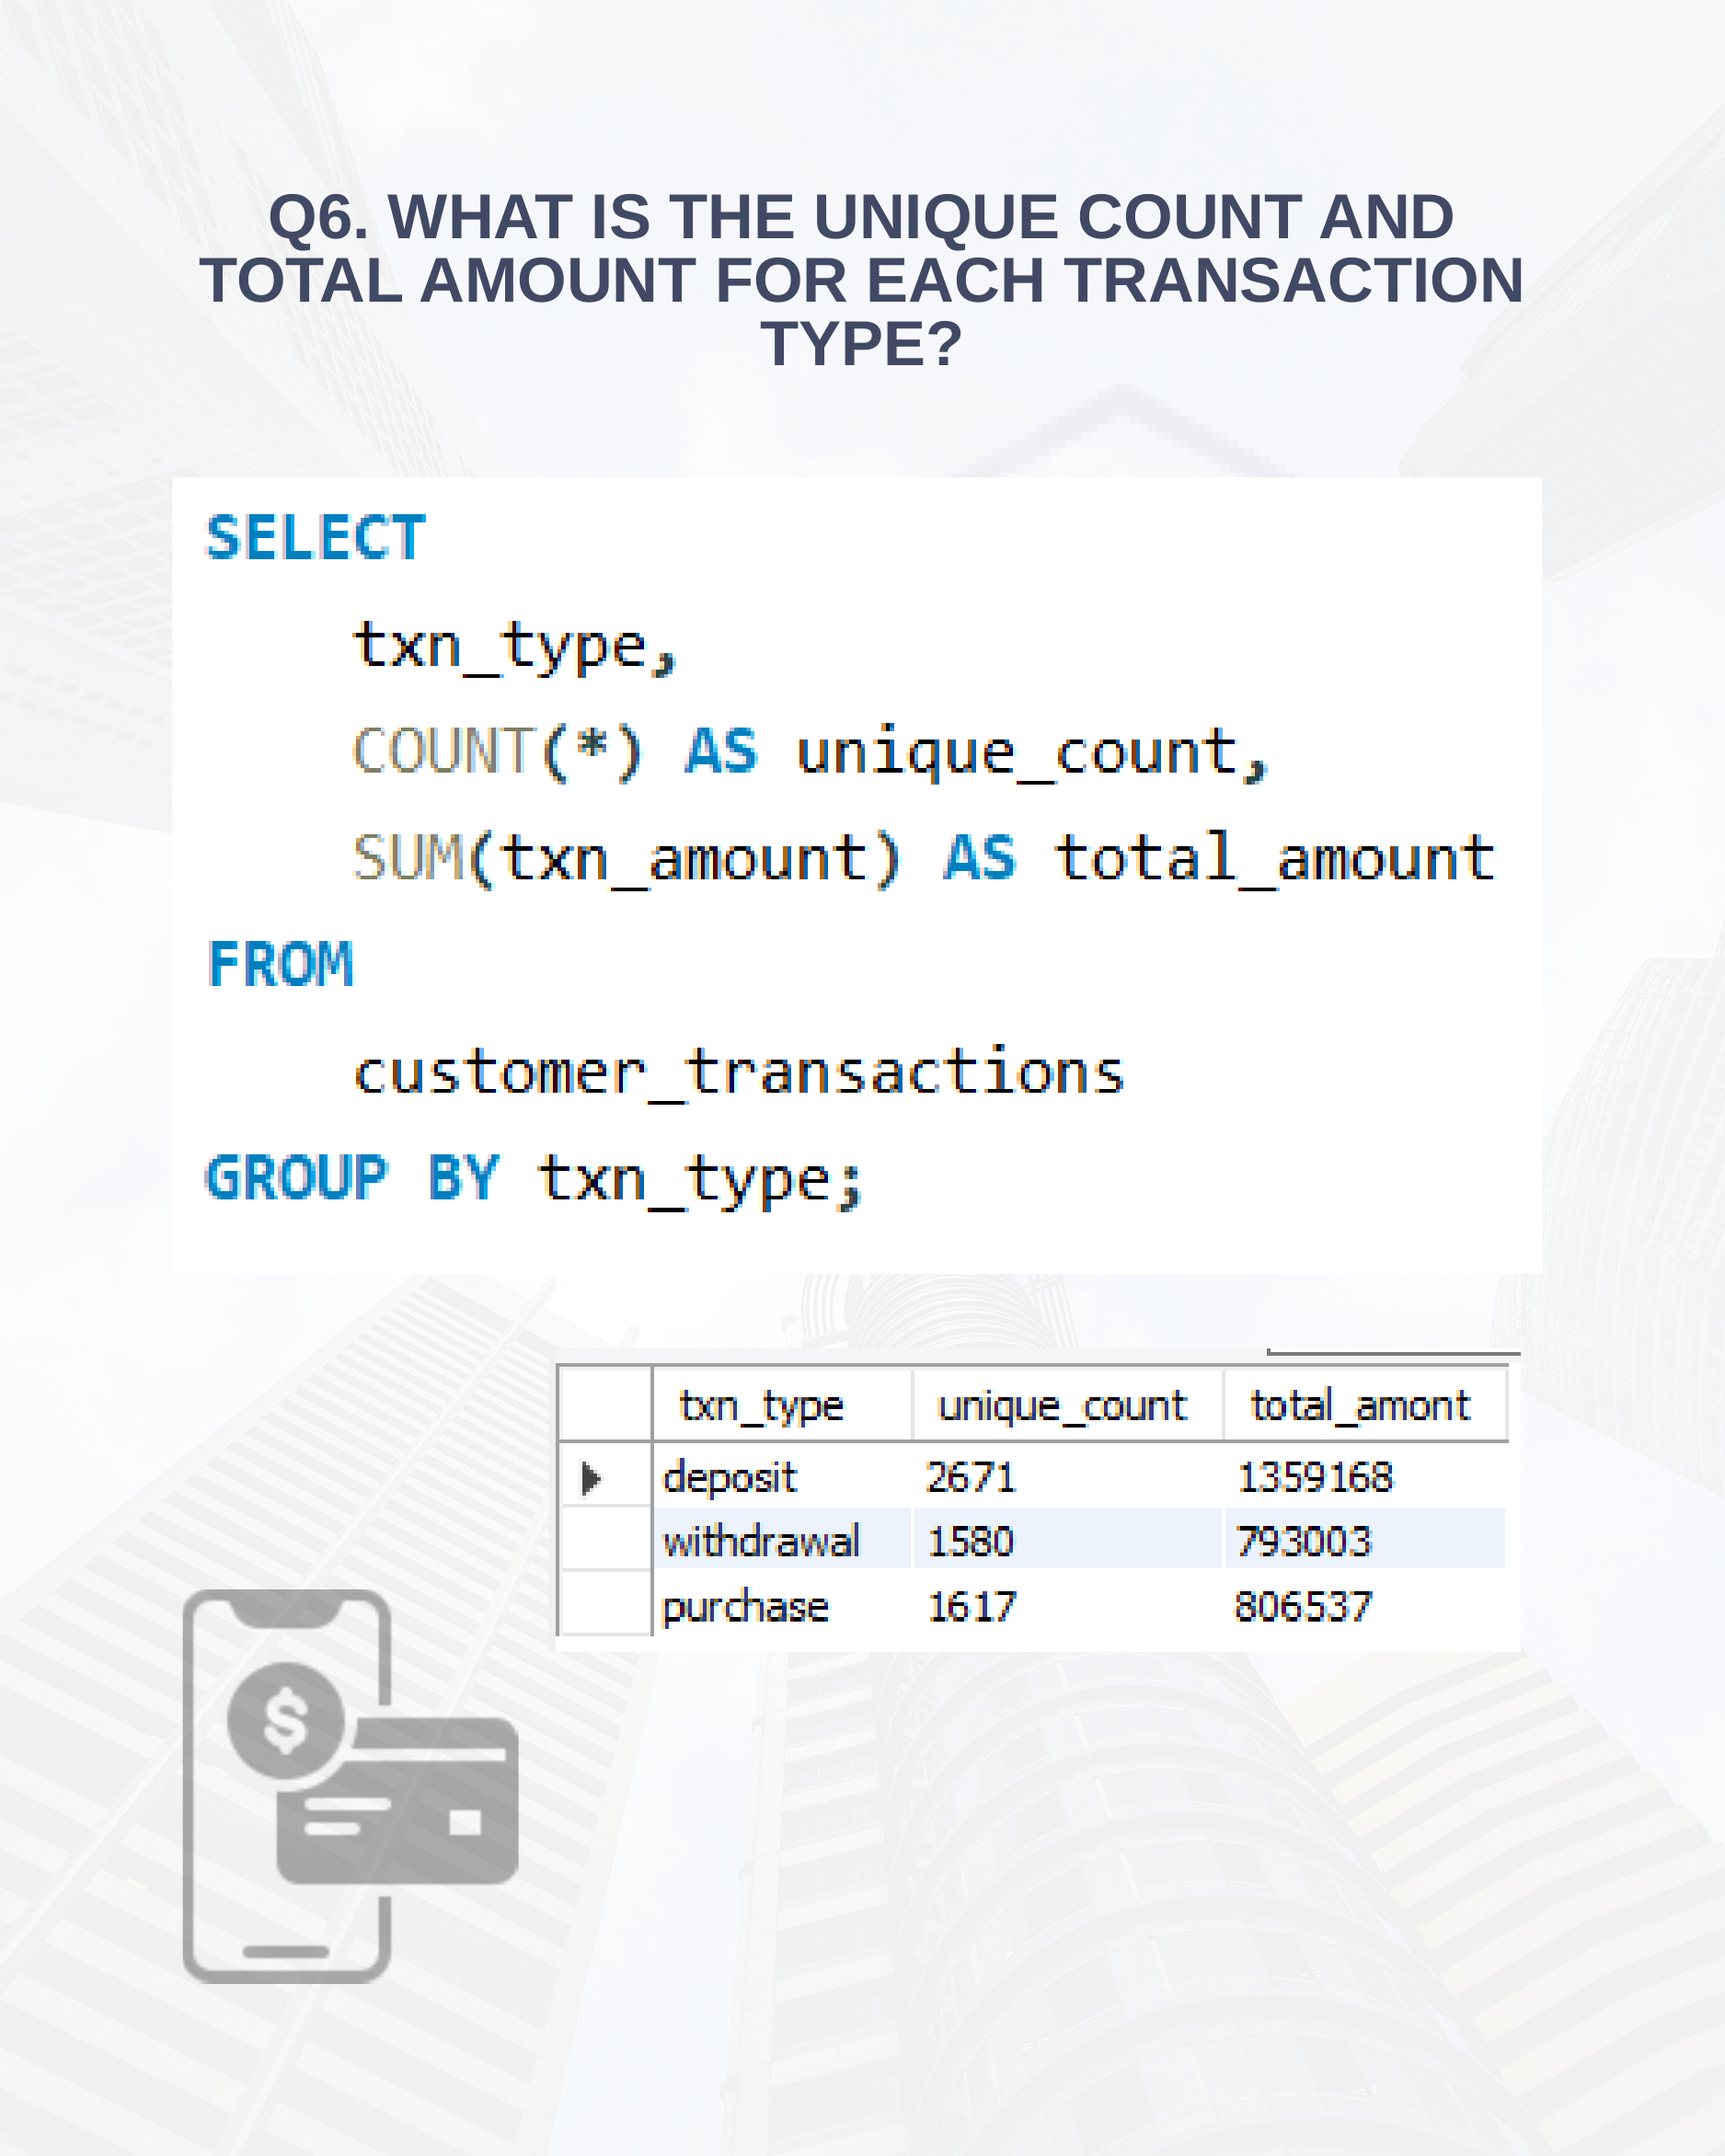

Q6. WHAT IS THE UNIQUE COUNT AND TOTAL AMOUNT FOR EACH TRANSACTION TYPE?